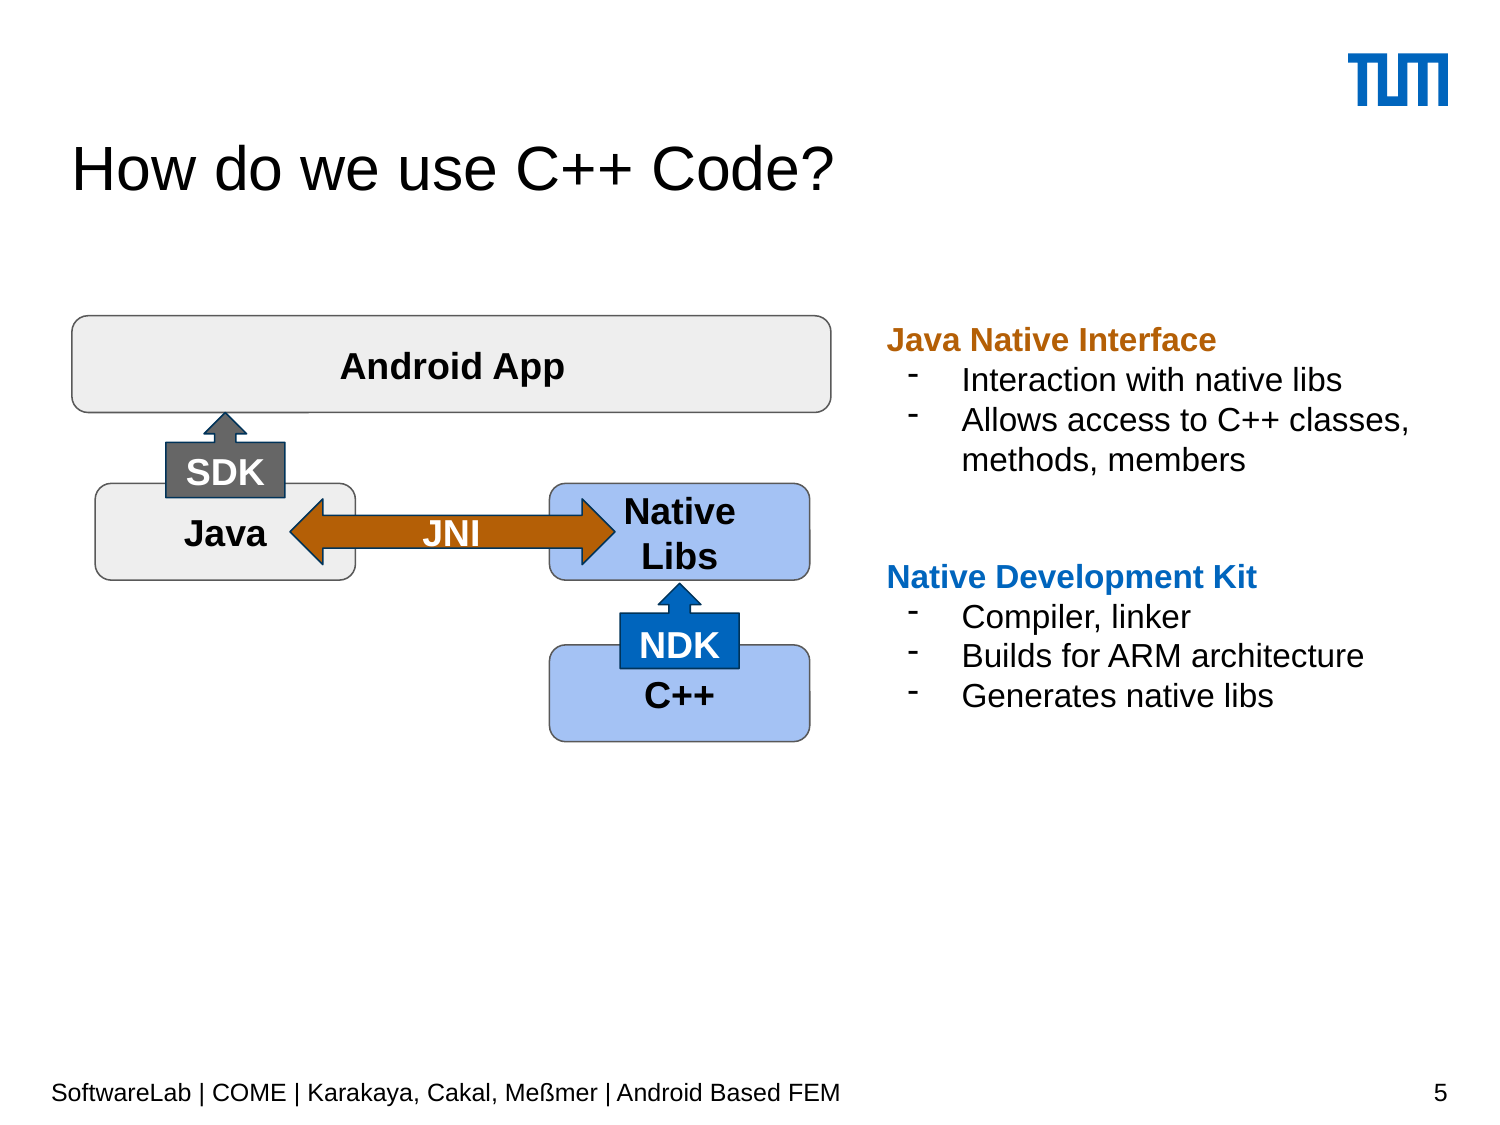

How do we use C++ Code?
Java Native Interface
Interaction with native libs
Allows access to C++ classes, methods, members

Android App

SDK

JNI
Java
Native Libs
Native Development Kit
Compiler, linker
Builds for ARM architecture
Generates native libs

NDK

C++
SoftwareLab | COME | Karakaya, Cakal, Meßmer | Android Based FEM
5